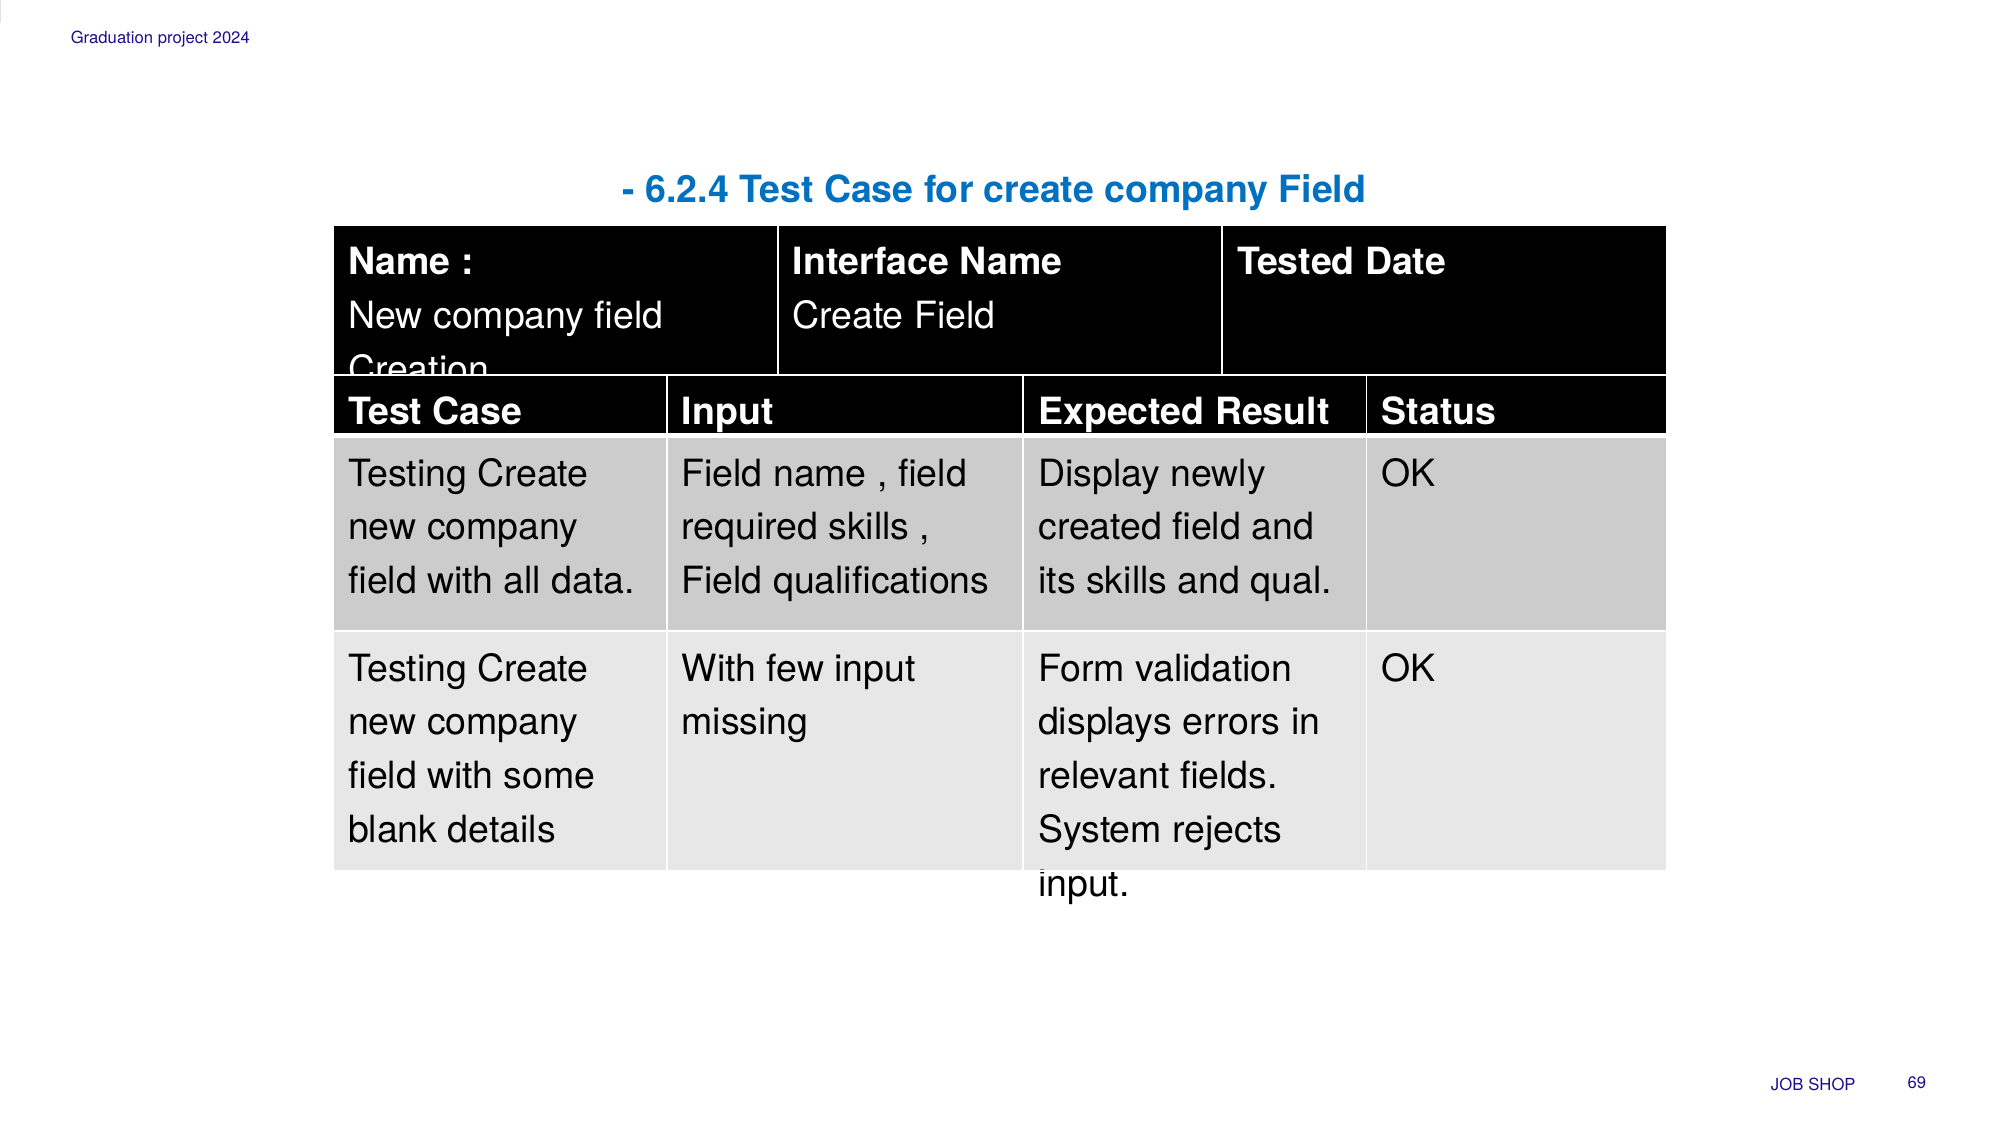

Graduation project 2024
- 6.2.4 Test Case for create company Field
| Name : New company field Creation. | Interface Name Create Field | Tested Date |
| --- | --- | --- |
| Test Case | Input | Expected Result | Status |
| --- | --- | --- | --- |
| Testing Create new company field with all data. | Field name , field required skills , Field qualifications | Display newly created field and its skills and qual. | OK |
| Testing Create new company field with some blank details | With few input missing | Form validation displays errors in relevant fields. System rejects input. | OK |
Job SHOP
69